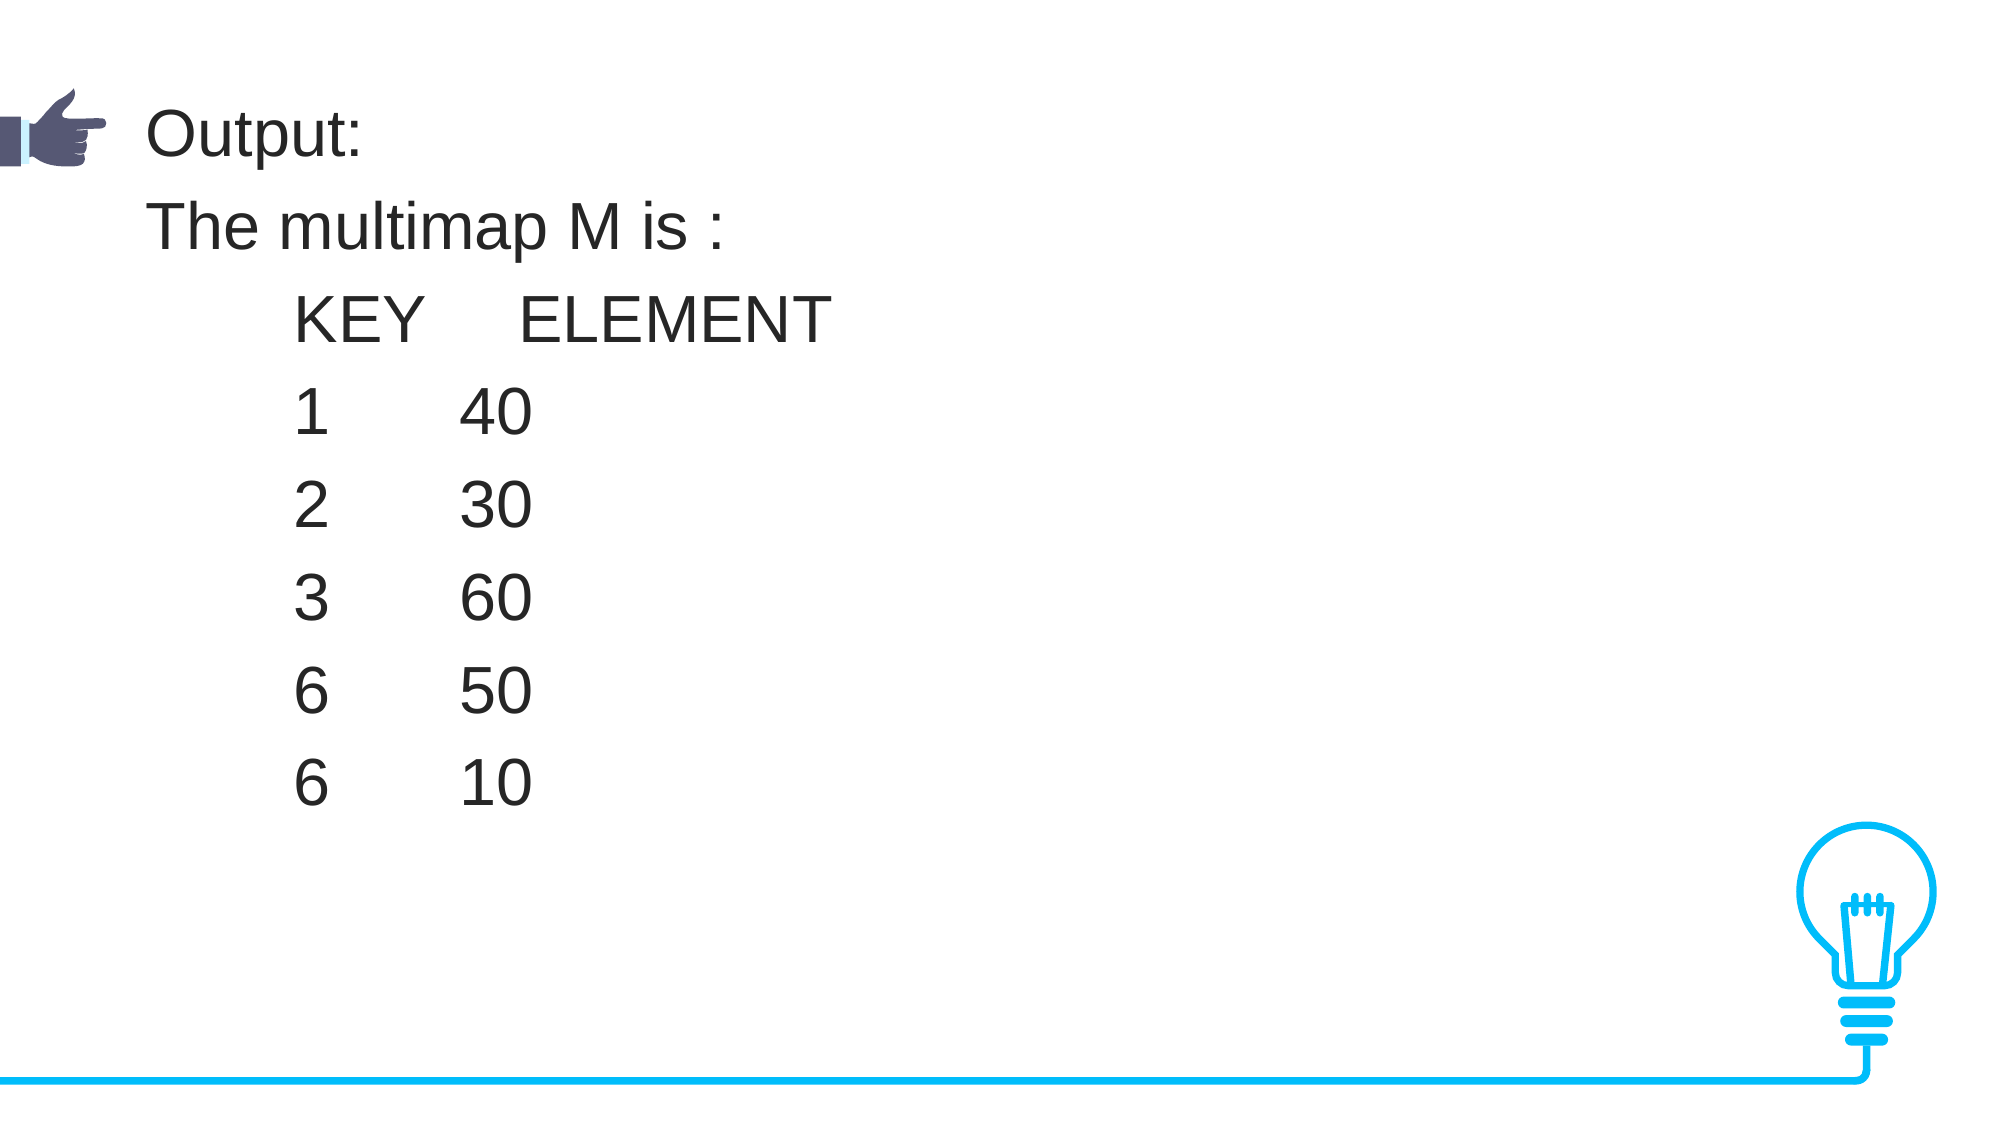

Output:
The multimap M is :
        KEY     ELEMENT
        1       40
        2       30
        3       60
        6       50
        6       10